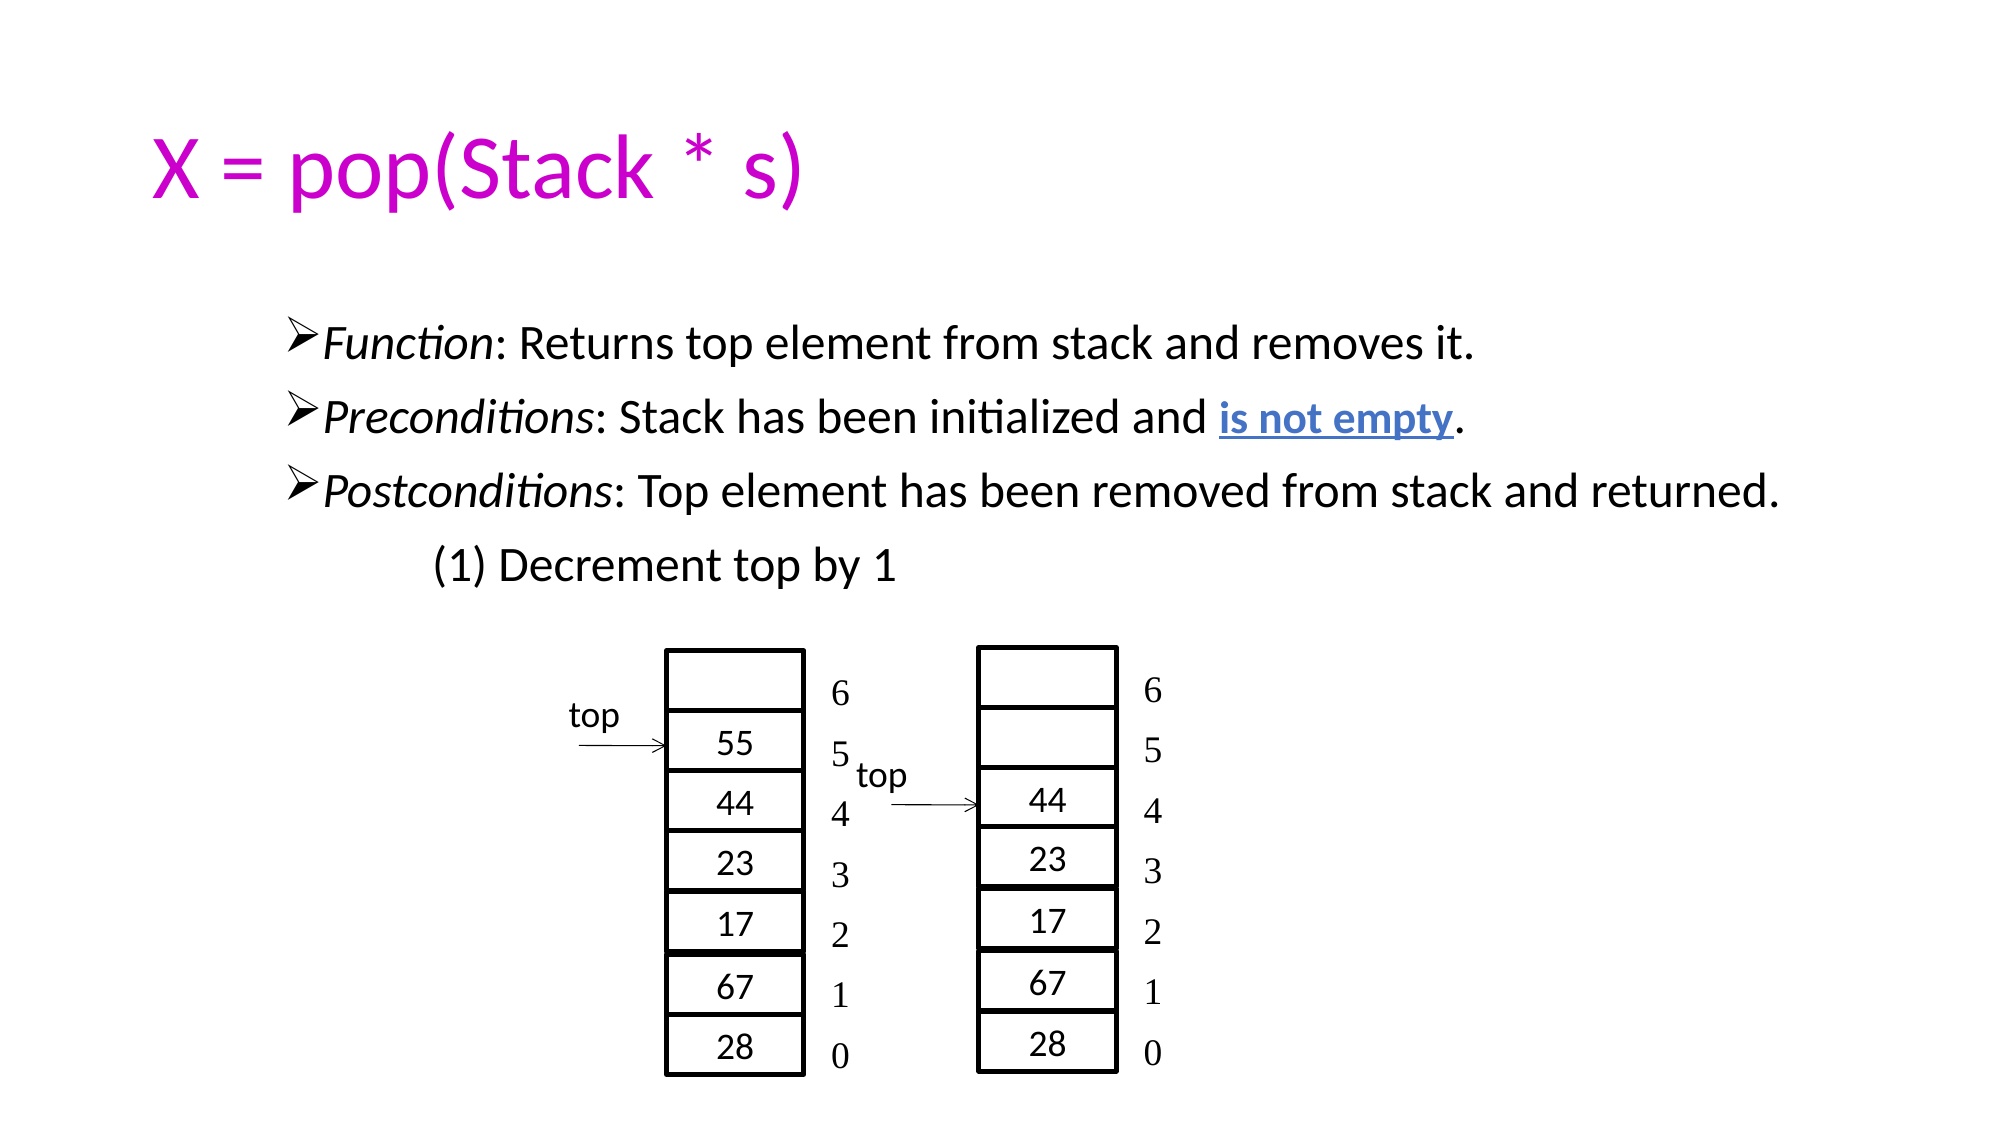

# X = pop(Stack * s)
Function: Returns top element from stack and removes it.
Preconditions: Stack has been initialized and is not empty.
Postconditions: Top element has been removed from stack and returned.
			(1) Decrement top by 1

6
5
4
3
2
1
0

top
44
23
17
67
28
6
5
4
3
2
1
0

top
55
44
23
17
67
28